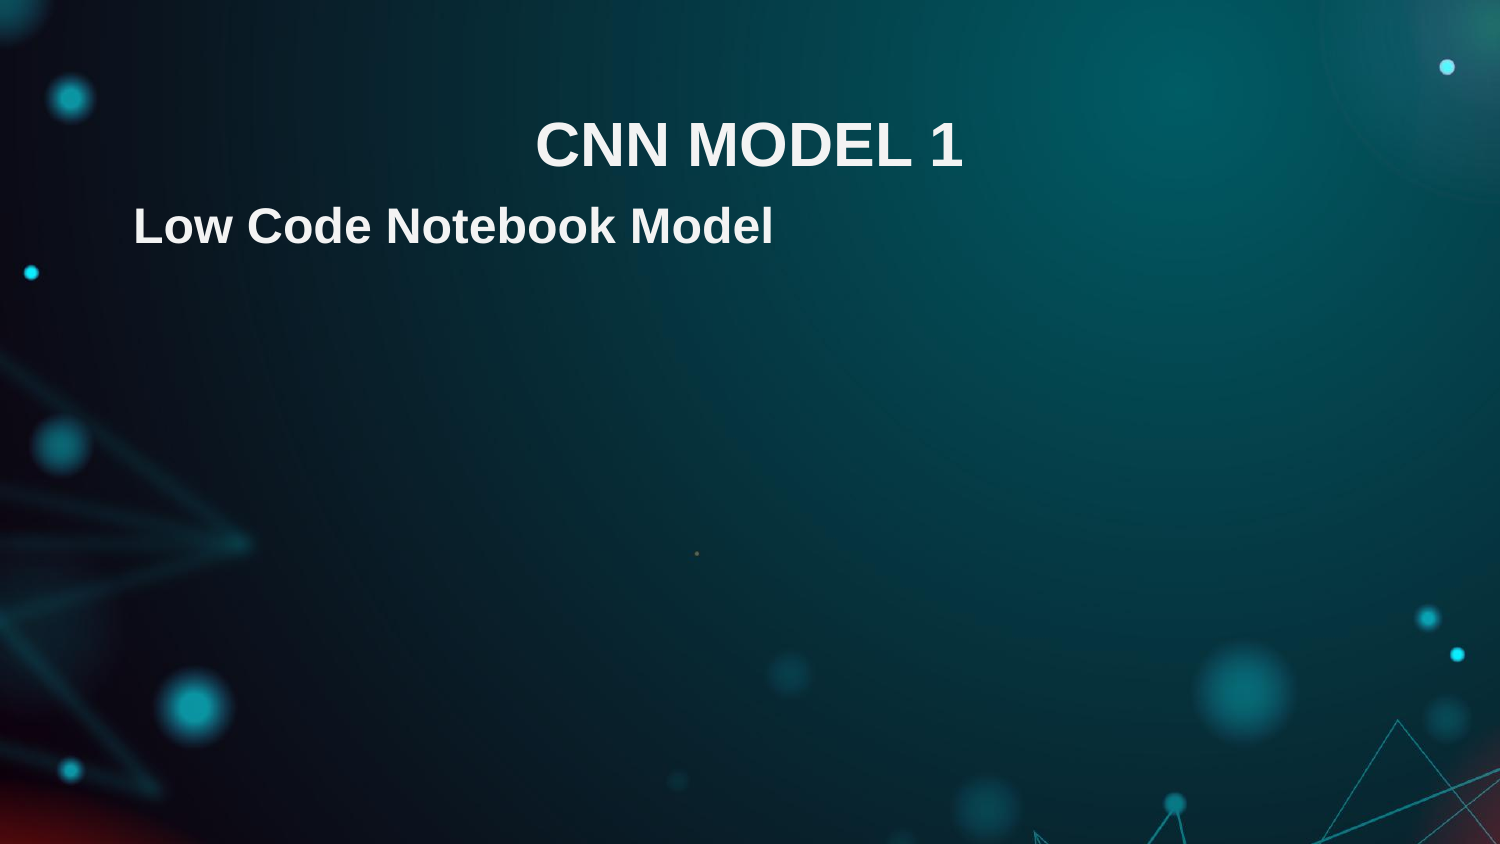

# CNN MODEL 1
Low Code Notebook Model